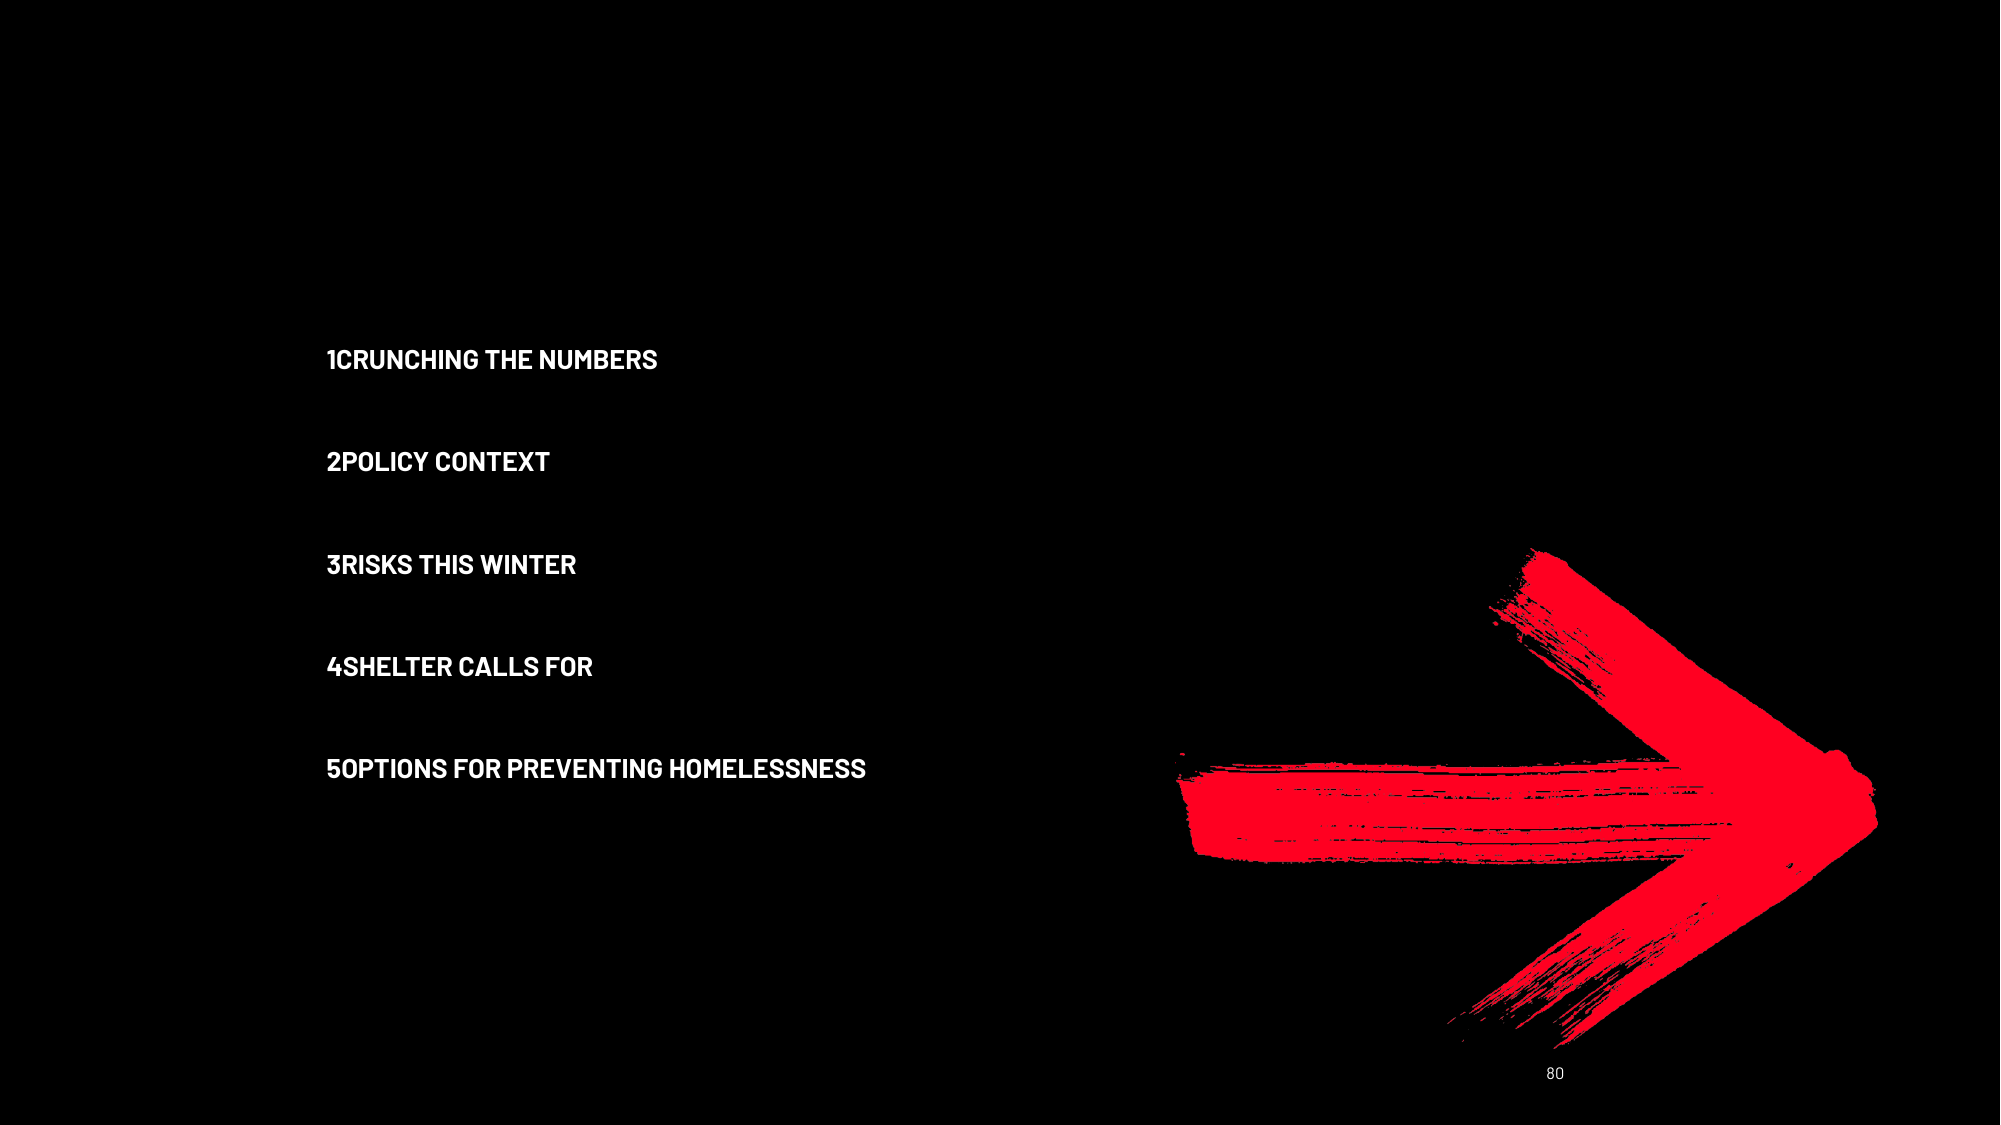

Crunching the numbers

POLICY context

Risks this winter

SHELTER calls for

OPTIONS FOR PREVENTING HOMELESSNESS

80